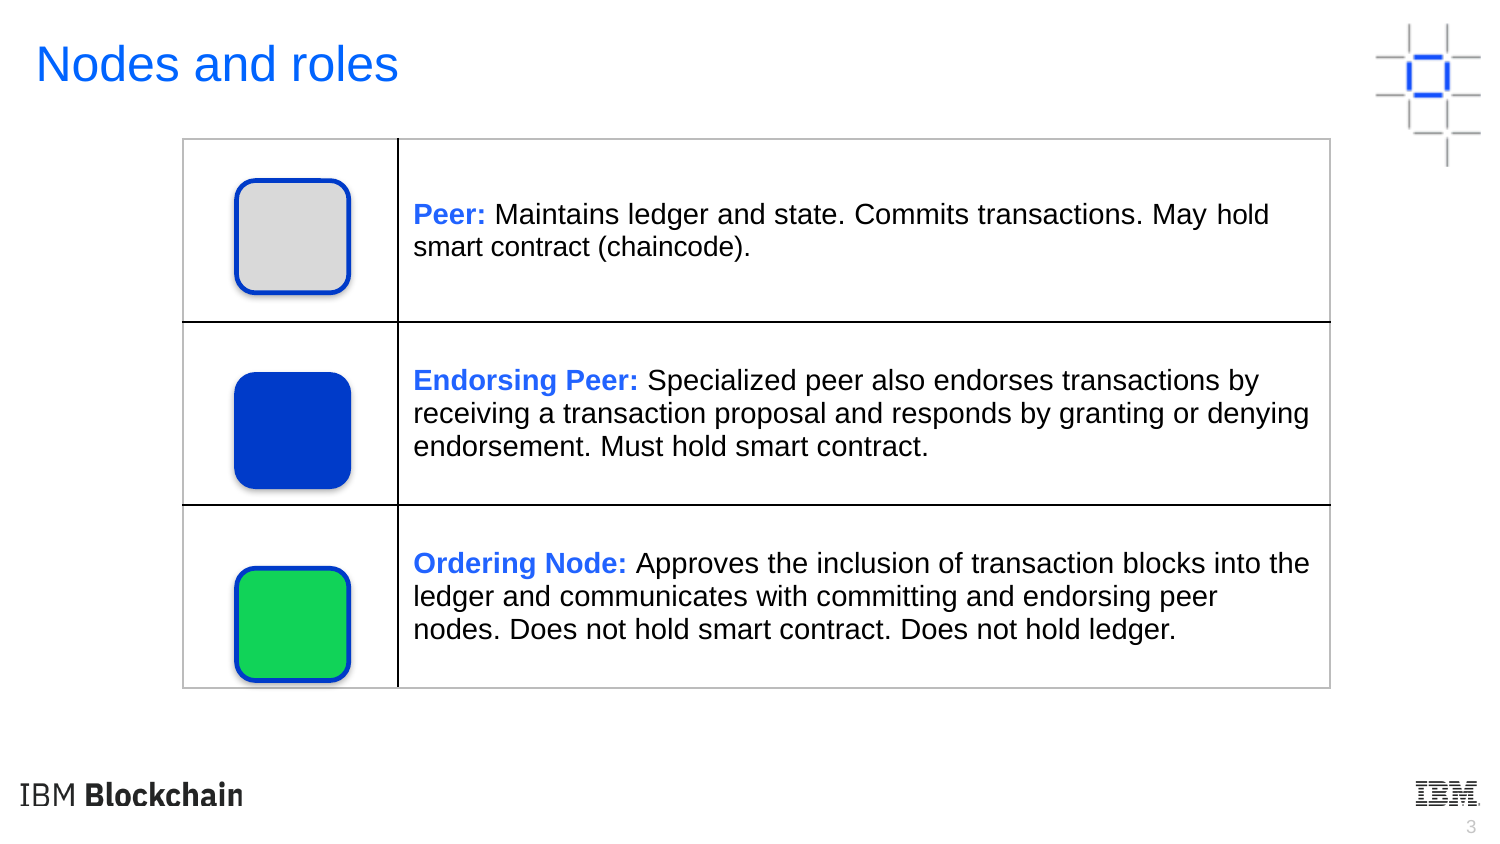

Nodes and roles
|  | Peer: Maintains ledger and state. Commits transactions. May hold smart contract (chaincode). |
| --- | --- |
|  | Endorsing Peer: Specialized peer also endorses transactions by receiving a transaction proposal and responds by granting or denying endorsement. Must hold smart contract. |
|  | Ordering Node: Approves the inclusion of transaction blocks into the ledger and communicates with committing and endorsing peer nodes. Does not hold smart contract. Does not hold ledger. |